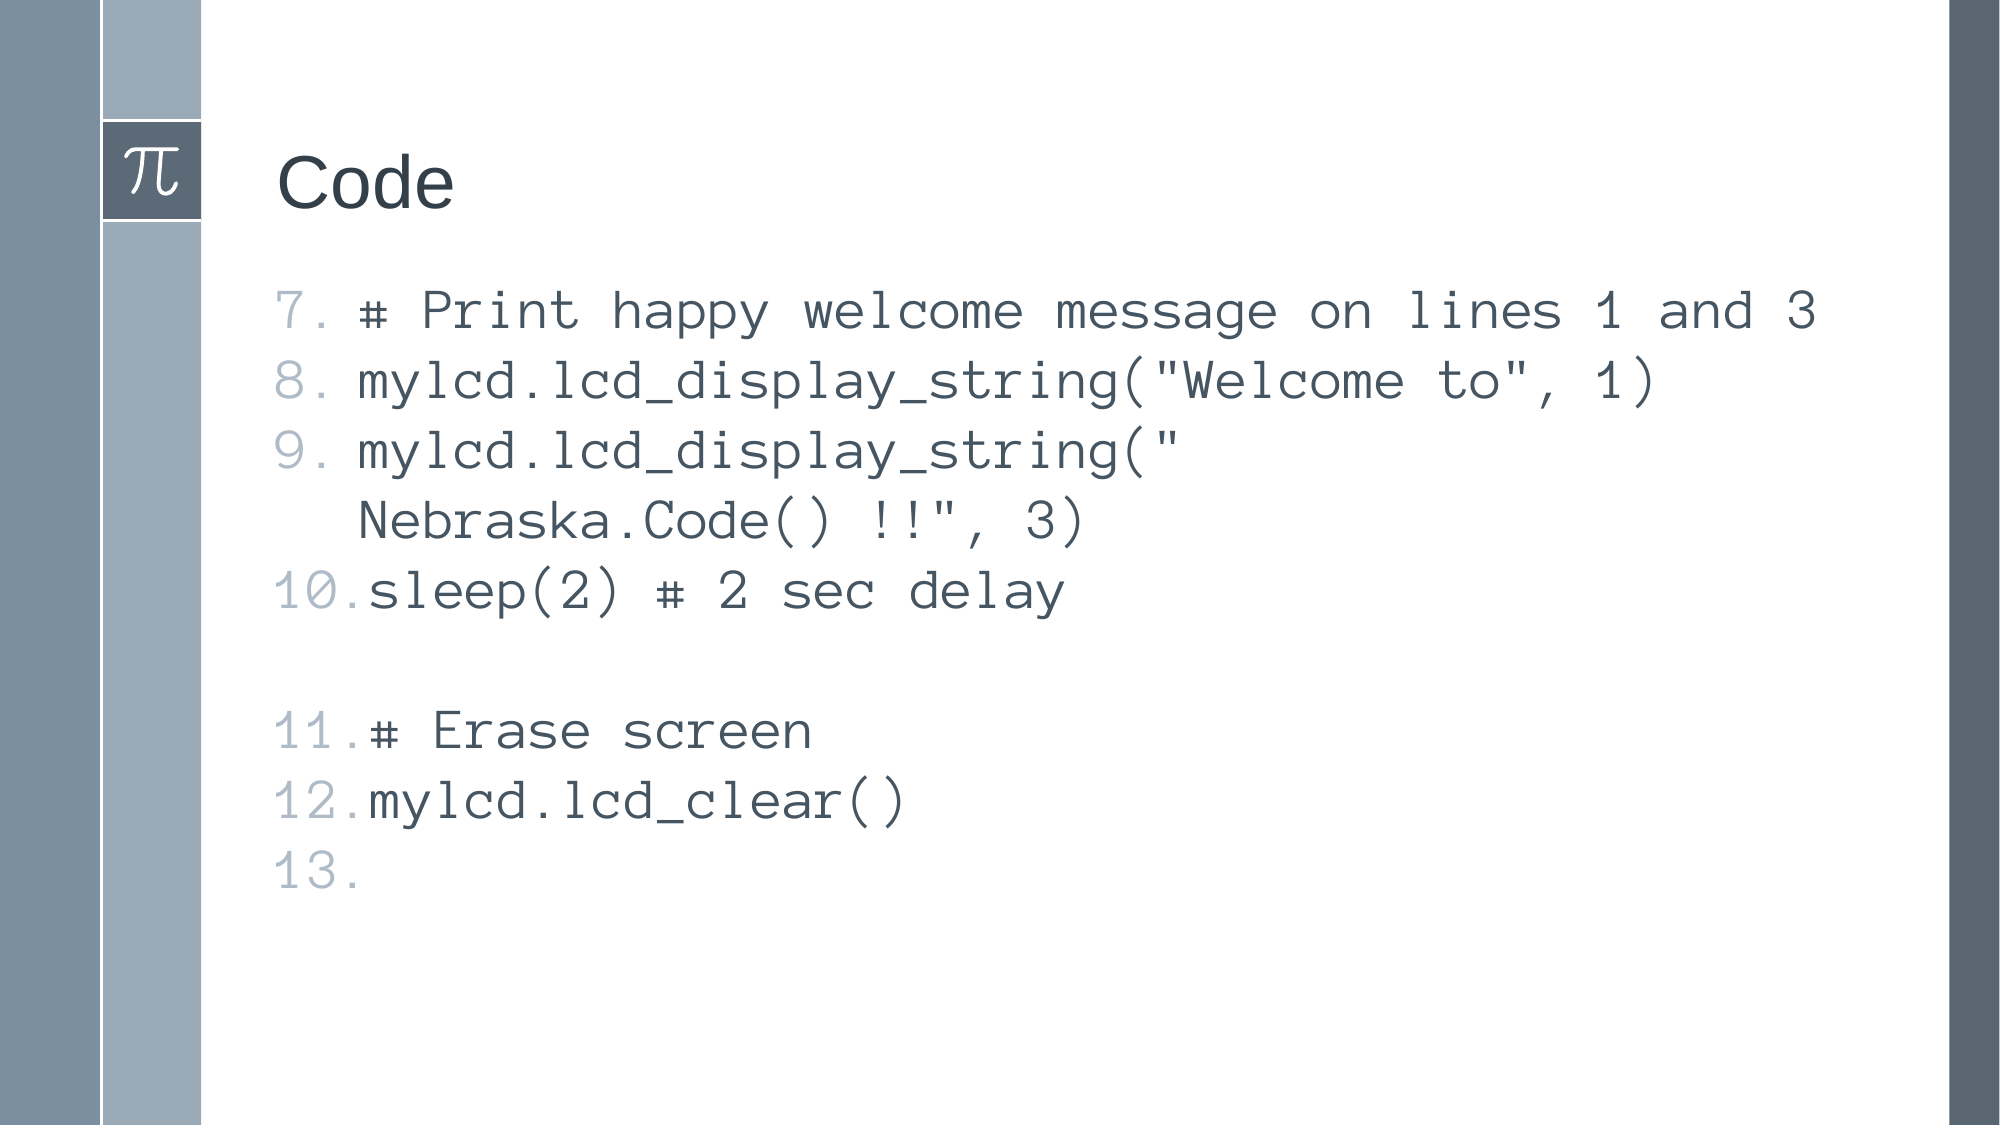

# Code
# Print happy welcome message on lines 1 and 3
mylcd.lcd_display_string("Welcome to", 1)
mylcd.lcd_display_string(" Nebraska.Code() !!", 3)
sleep(2) # 2 sec delay

# Erase screen
mylcd.lcd_clear()